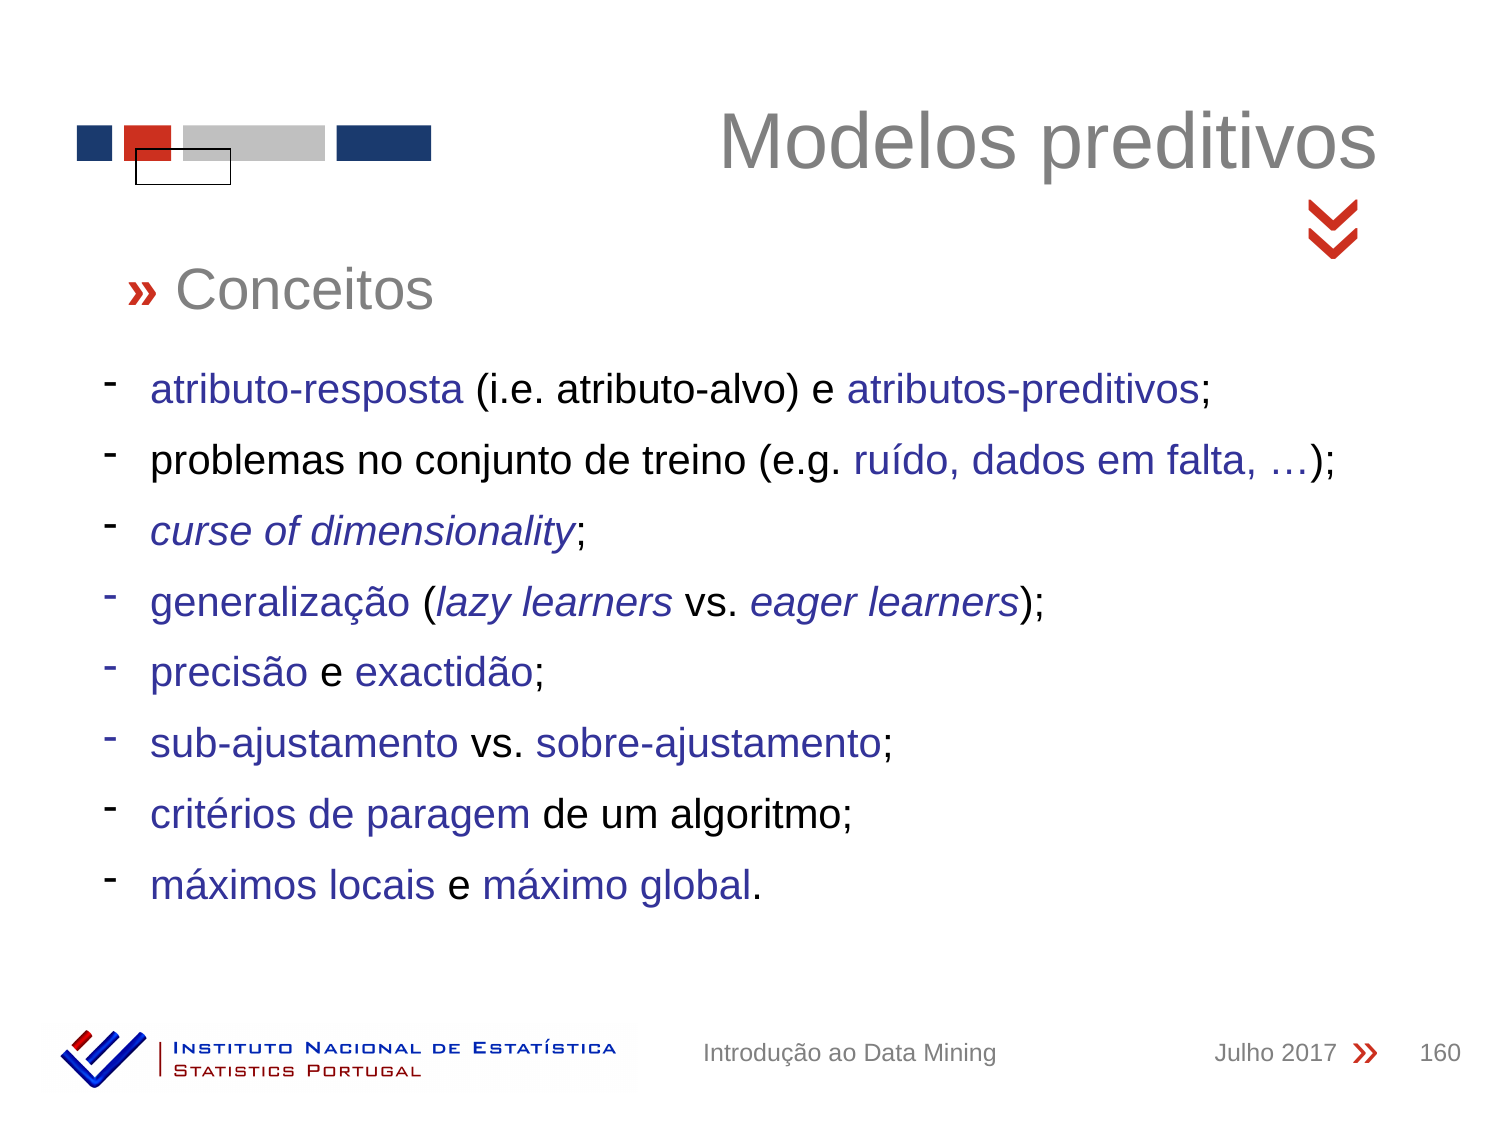

Modelos preditivos
«
» Conceitos
 atributo-resposta (i.e. atributo-alvo) e atributos-preditivos;
 problemas no conjunto de treino (e.g. ruído, dados em falta, …);
 curse of dimensionality;
 generalização (lazy learners vs. eager learners);
 precisão e exactidão;
 sub-ajustamento vs. sobre-ajustamento;
 critérios de paragem de um algoritmo;
 máximos locais e máximo global.
Introdução ao Data Mining
Julho 2017
160
«